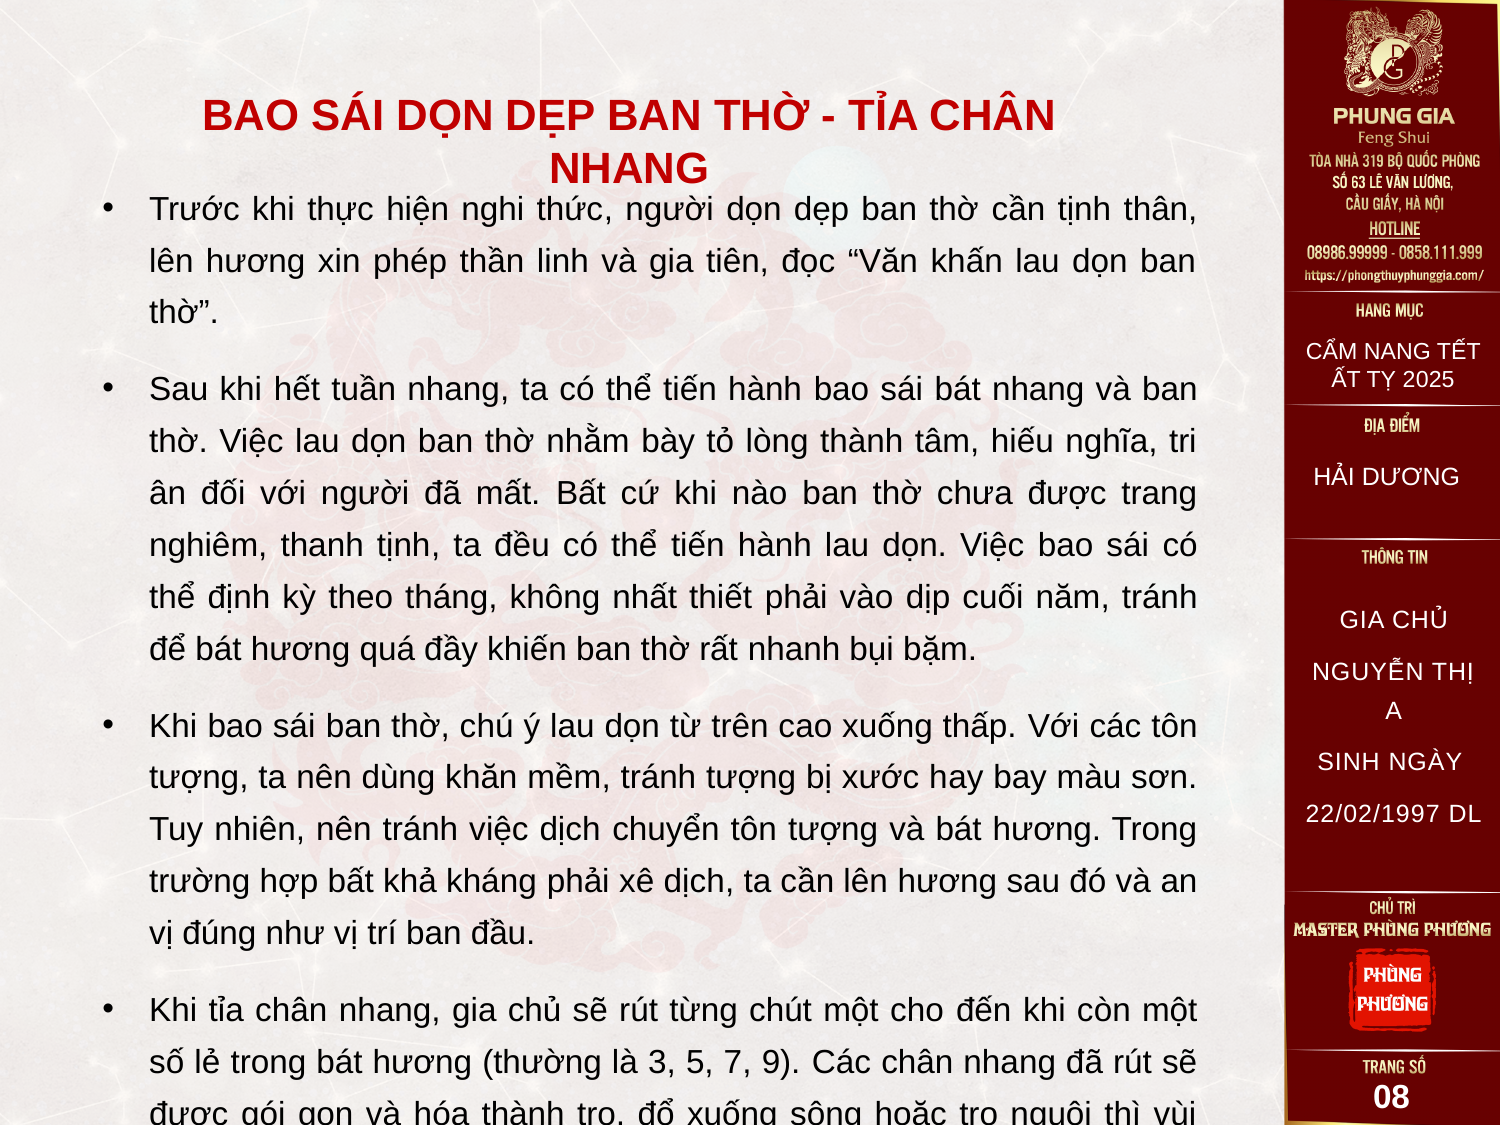

BAO SÁI DỌN DẸP BAN THỜ - TỈA CHÂN NHANG
Trước khi thực hiện nghi thức, người dọn dẹp ban thờ cần tịnh thân, lên hương xin phép thần linh và gia tiên, đọc “Văn khấn lau dọn ban thờ”.
Sau khi hết tuần nhang, ta có thể tiến hành bao sái bát nhang và ban thờ. Việc lau dọn ban thờ nhằm bày tỏ lòng thành tâm, hiếu nghĩa, tri ân đối với người đã mất. Bất cứ khi nào ban thờ chưa được trang nghiêm, thanh tịnh, ta đều có thể tiến hành lau dọn. Việc bao sái có thể định kỳ theo tháng, không nhất thiết phải vào dịp cuối năm, tránh để bát hương quá đầy khiến ban thờ rất nhanh bụi bặm.
Khi bao sái ban thờ, chú ý lau dọn từ trên cao xuống thấp. Với các tôn tượng, ta nên dùng khăn mềm, tránh tượng bị xước hay bay màu sơn. Tuy nhiên, nên tránh việc dịch chuyển tôn tượng và bát hương. Trong trường hợp bất khả kháng phải xê dịch, ta cần lên hương sau đó và an vị đúng như vị trí ban đầu.
Khi tỉa chân nhang, gia chủ sẽ rút từng chút một cho đến khi còn một số lẻ trong bát hương (thường là 3, 5, 7, 9). Các chân nhang đã rút sẽ được gói gọn và hóa thành tro, đổ xuống sông hoặc tro nguội thì vùi vào gốc cây. Cần lưu ý tránh bỏ chân hương hoặc các đồ thờ cúng khác vào thùng rác hay nơi ô uế. Tuyệt đối không nên lau rửa, bao sái bằng rượu, rượu gừng hay cồn.
CẨM NANG TẾT ẤT TỴ 2025
HẢI DƯƠNG
GIA CHỦ
NGUYỄN THỊ A
SINH NGÀY
22/02/1997 DL
08